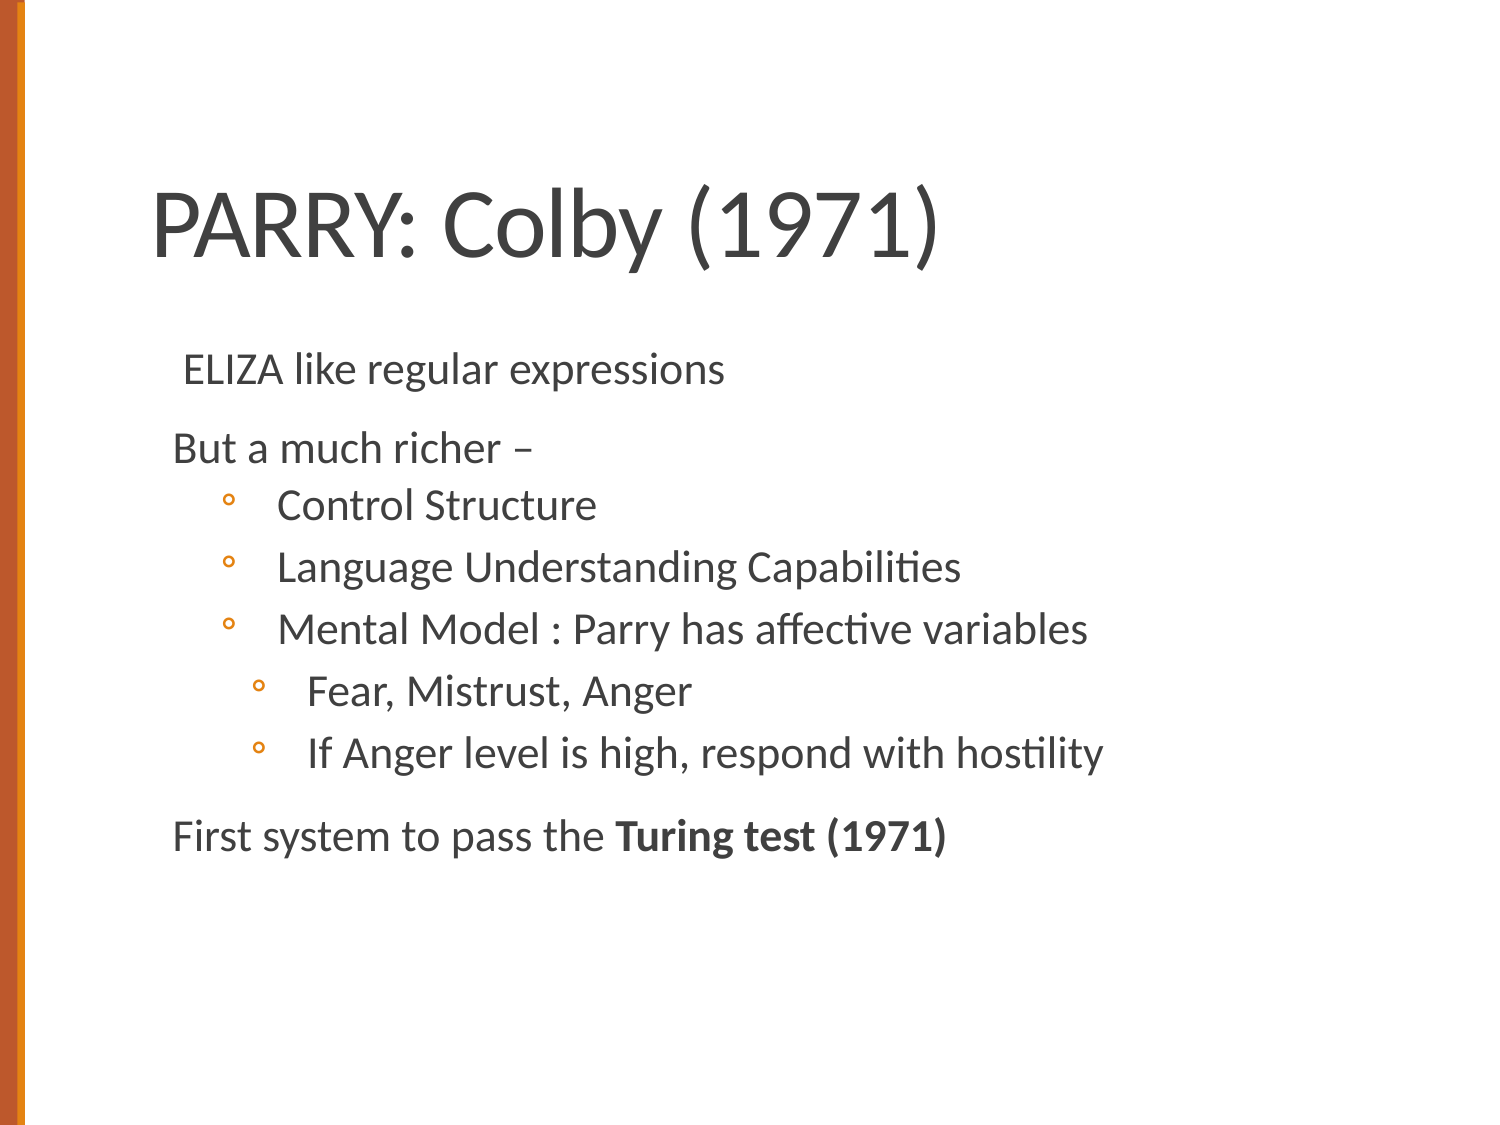

# PARRY: Colby (1971)
 ELIZA like regular expressions
But a much richer –
Control Structure
Language Understanding Capabilities
Mental Model : Parry has affective variables
Fear, Mistrust, Anger
If Anger level is high, respond with hostility
First system to pass the Turing test (1971)